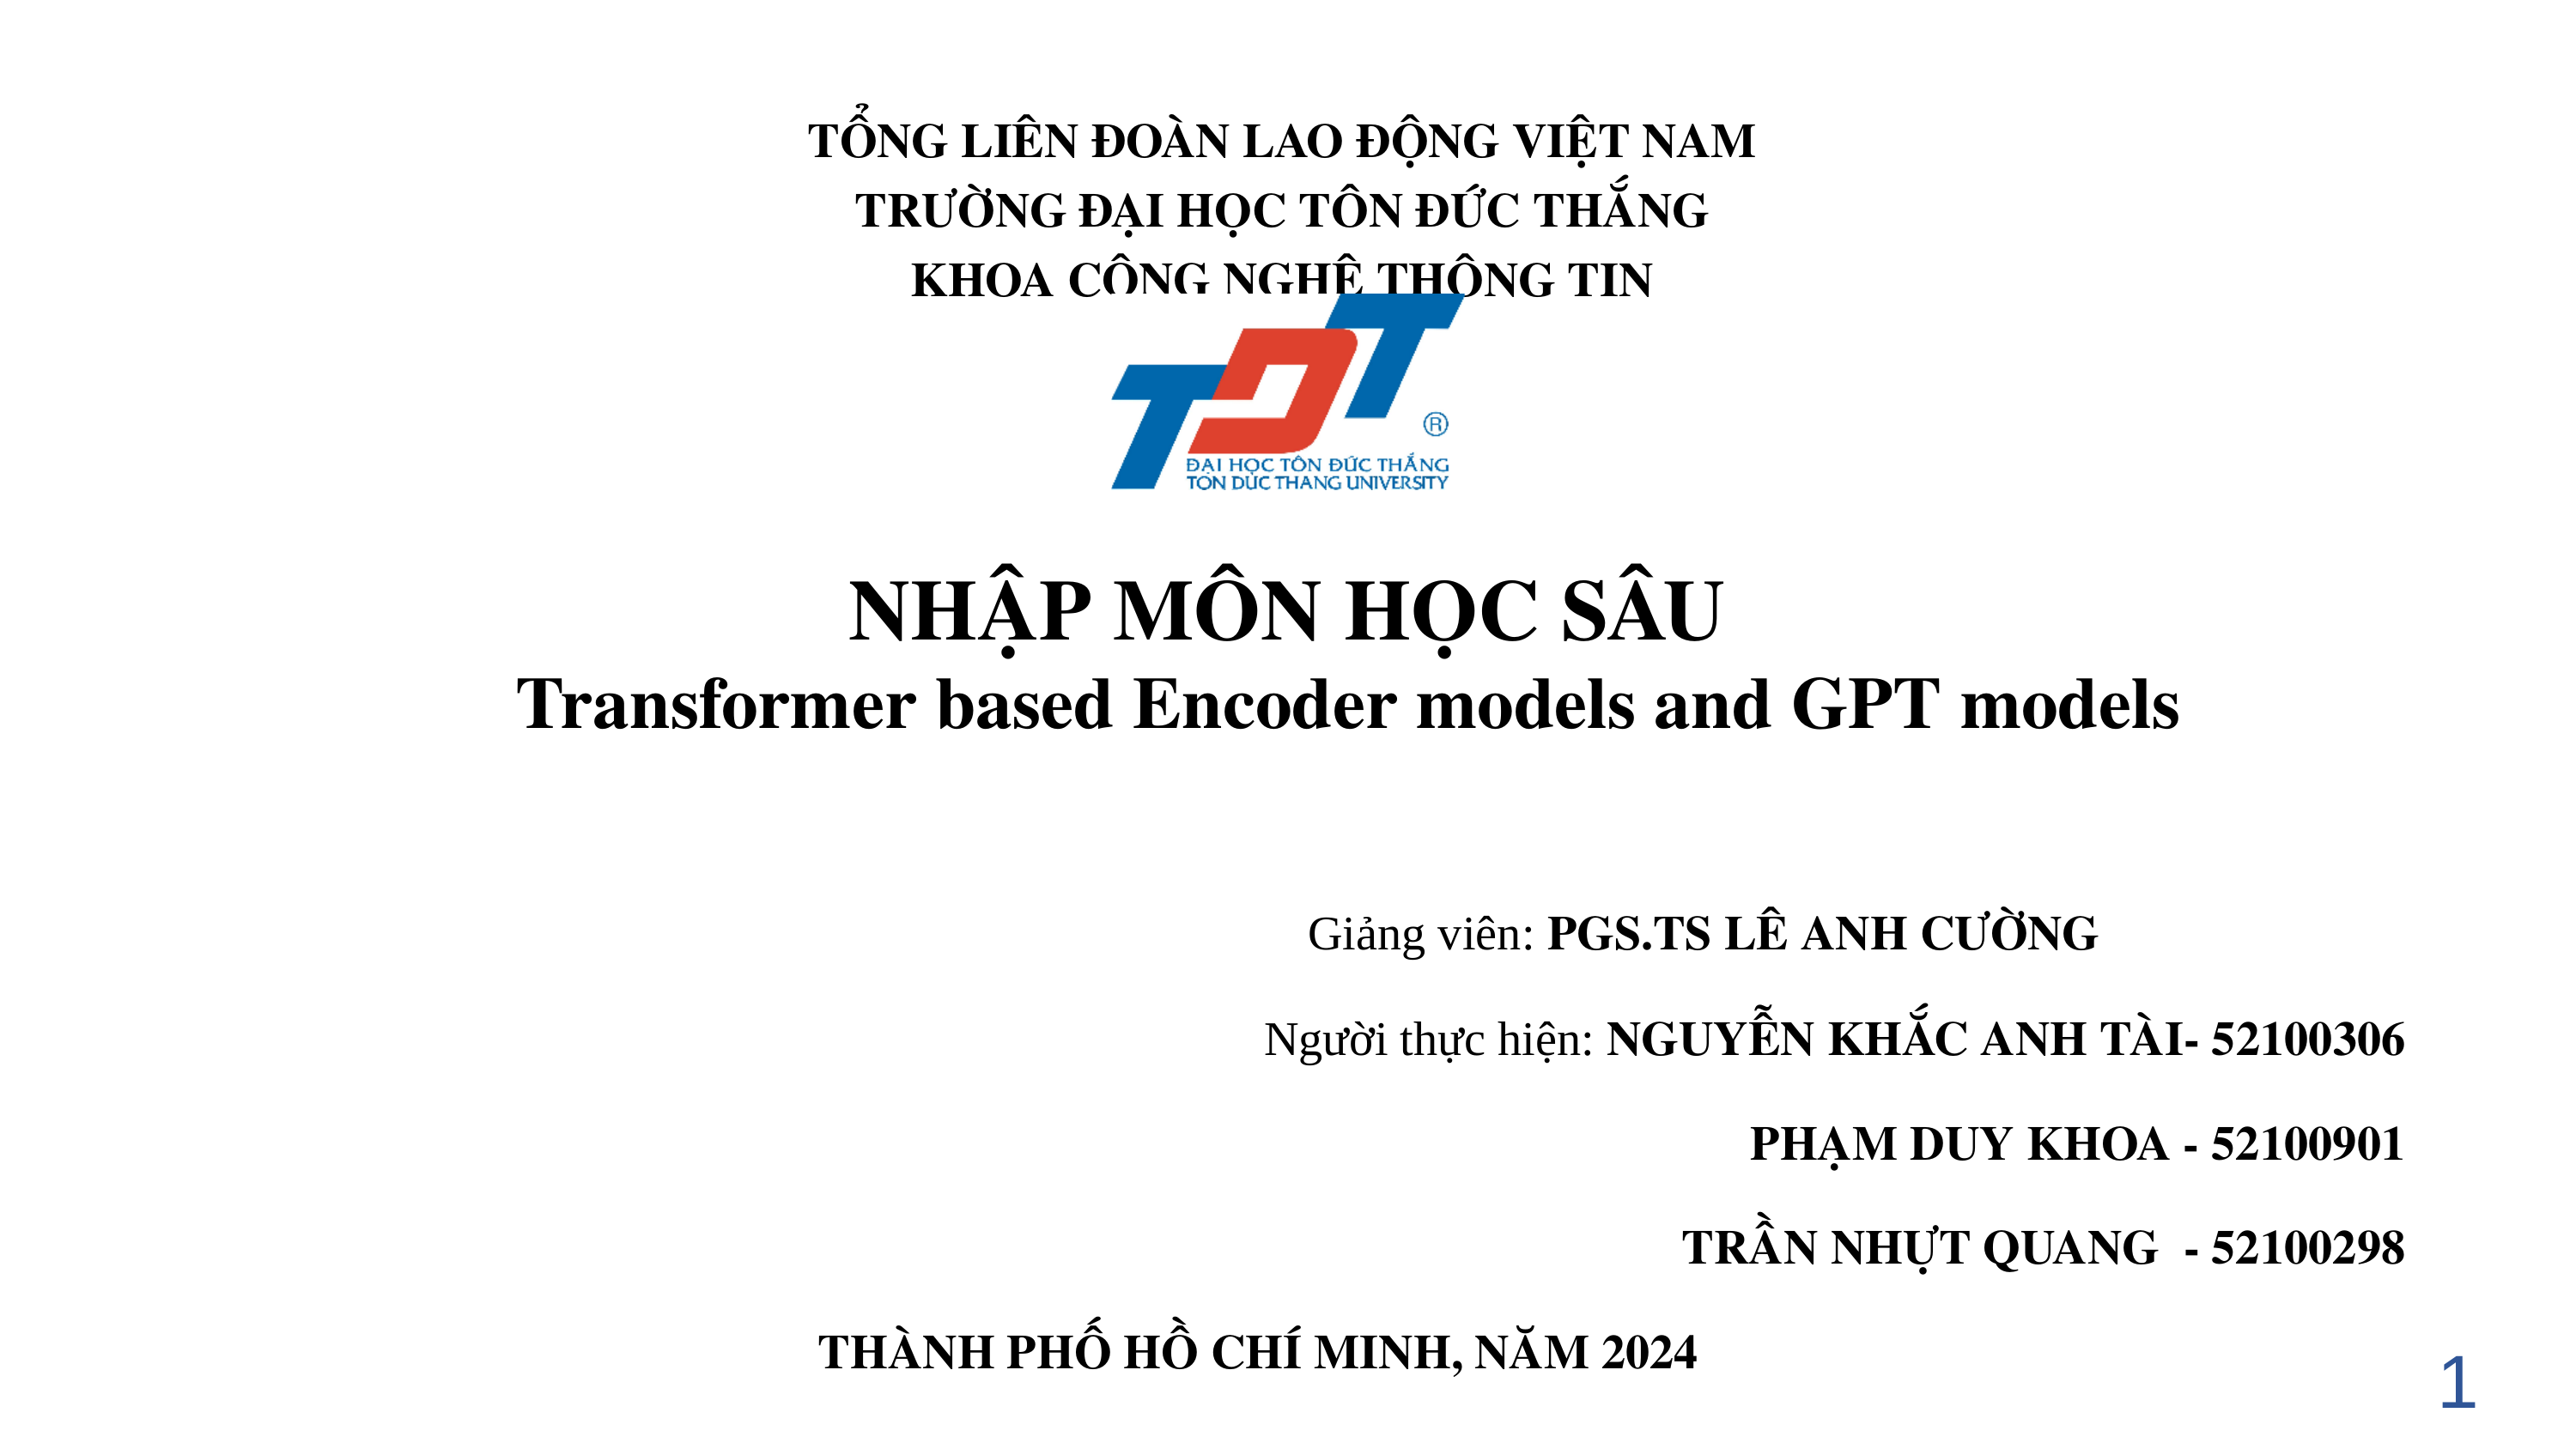

TỔNG LIÊN ĐOÀN LAO ĐỘNG VIỆT NAM
TRƯỜNG ĐẠI HỌC TÔN ĐỨC THẮNG
KHOA CÔNG NGHỆ THÔNG TIN

NHẬP MÔN HỌC SÂU
Transformer based Encoder models and GPT models
Giảng viên: PGS.TS LÊ ANH CƯỜNG
Người thực hiện: NGUYỄN KHẮC ANH TÀI- 52100306
PHẠM DUY KHOA - 52100901
TRẦN NHỰT QUANG  - 52100298

THÀNH PHỐ HỒ CHÍ MINH, NĂM 2024
1